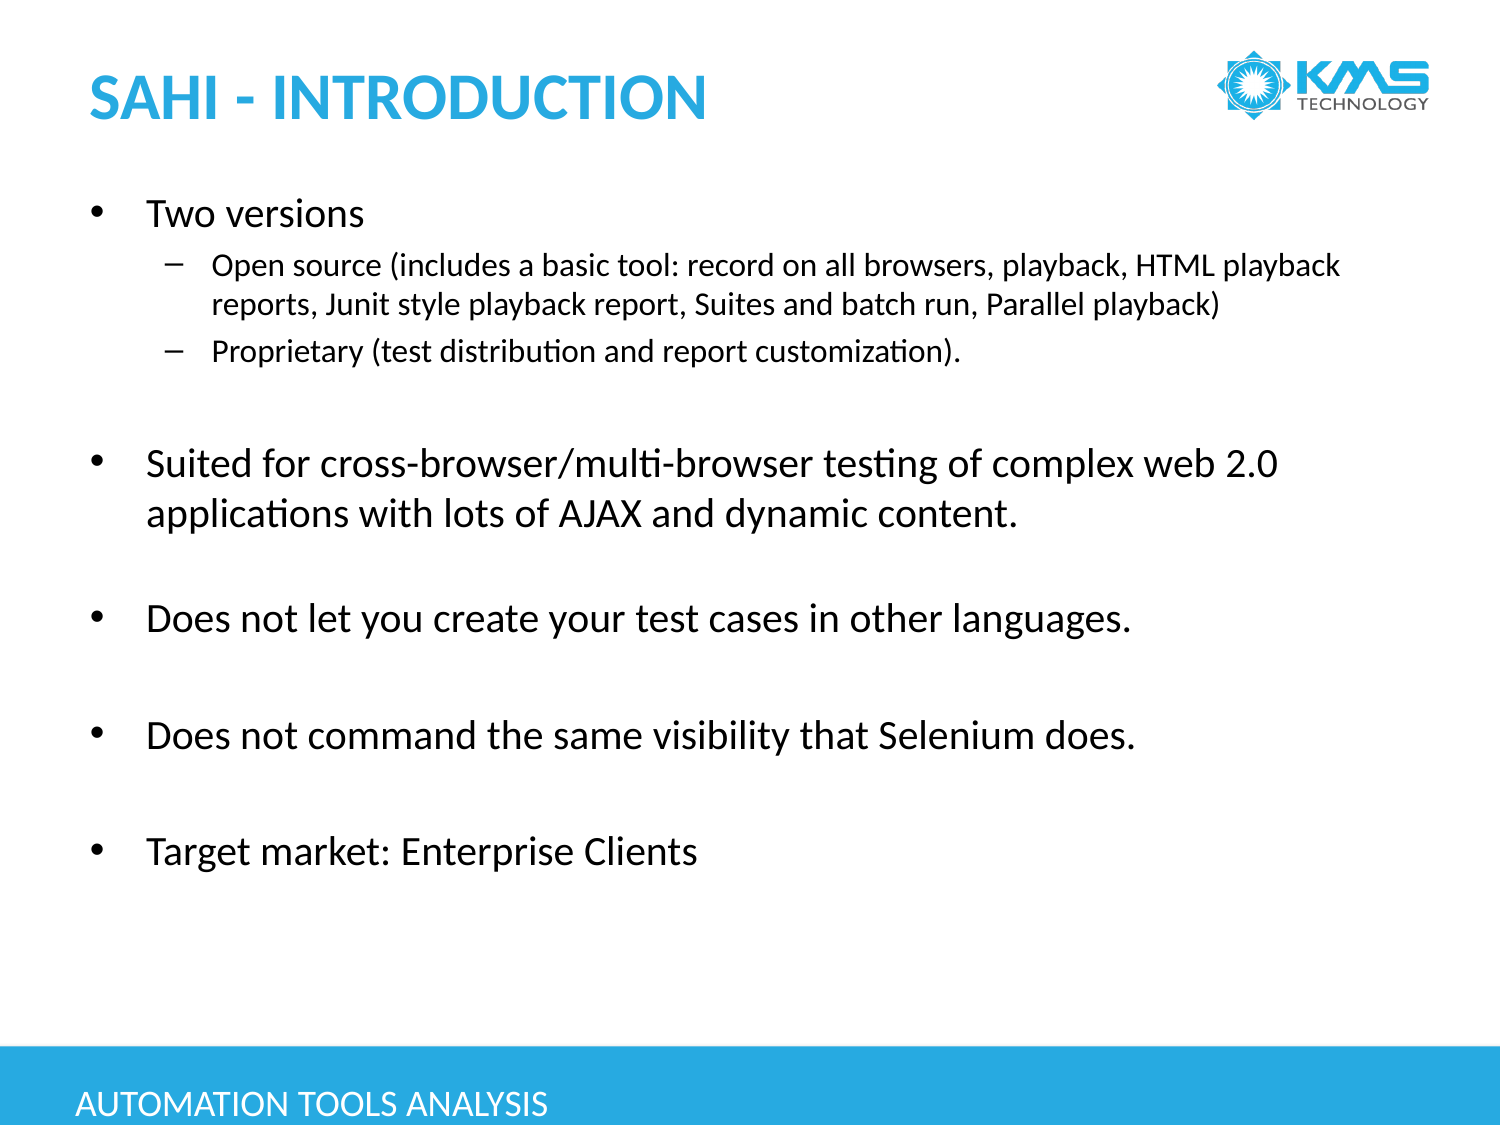

# SAHI - INTRODUCTION
Two versions
Open source (includes a basic tool: record on all browsers, playback, HTML playback reports, Junit style playback report, Suites and batch run, Parallel playback)
Proprietary (test distribution and report customization).

Suited for cross-browser/multi-browser testing of complex web 2.0 applications with lots of AJAX and dynamic content.

Does not let you create your test cases in other languages.

Does not command the same visibility that Selenium does.

Target market: Enterprise Clients
Automation tools analysis